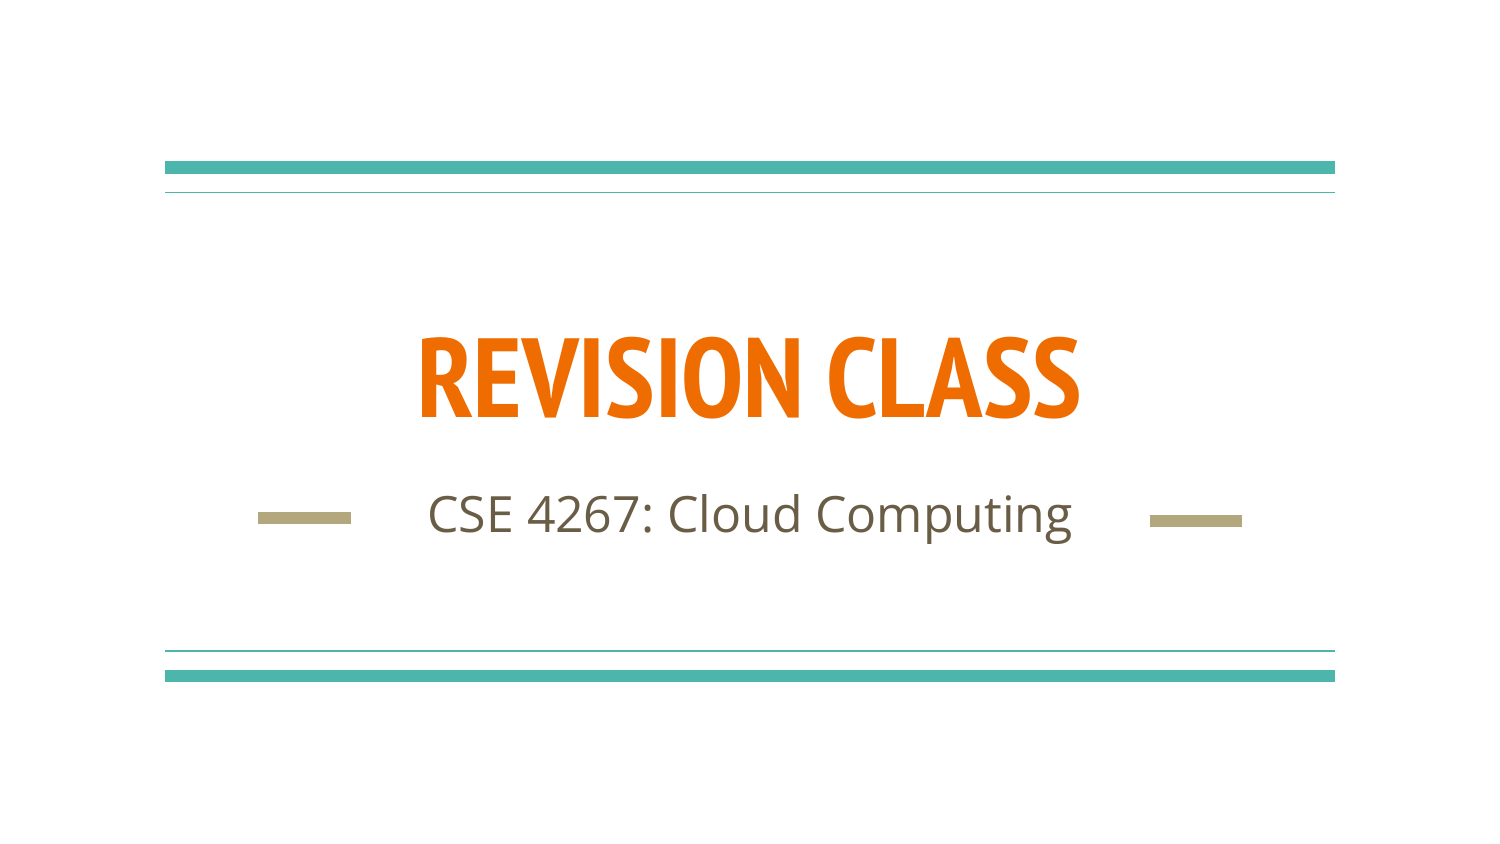

# REVISION CLASS
CSE 4267: Cloud Computing